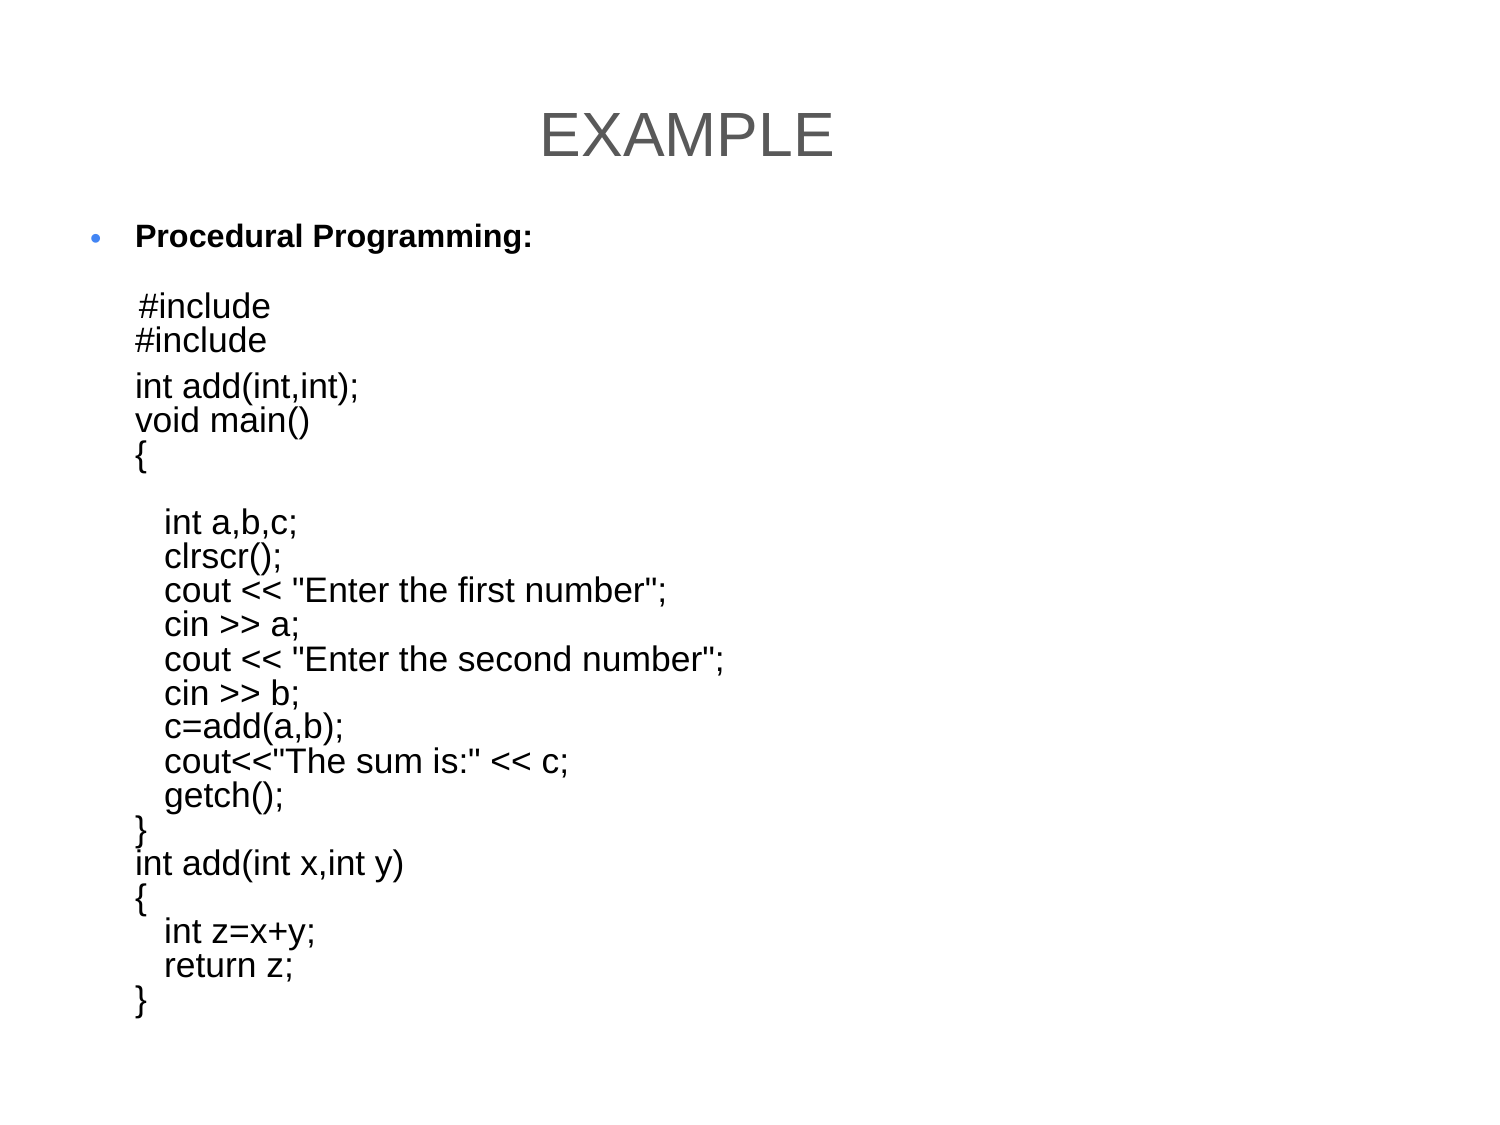

# Example
Procedural Programming:

     #include
#include
	int add(int,int);
void main()
{
   int a,b,c;
   clrscr();
   cout << "Enter the first number";
   cin >> a;
   cout << "Enter the second number";
   cin >> b;
   c=add(a,b);
   cout<<"The sum is:" << c;
   getch();
}
int add(int x,int y)
{
   int z=x+y;
   return z;
}

12